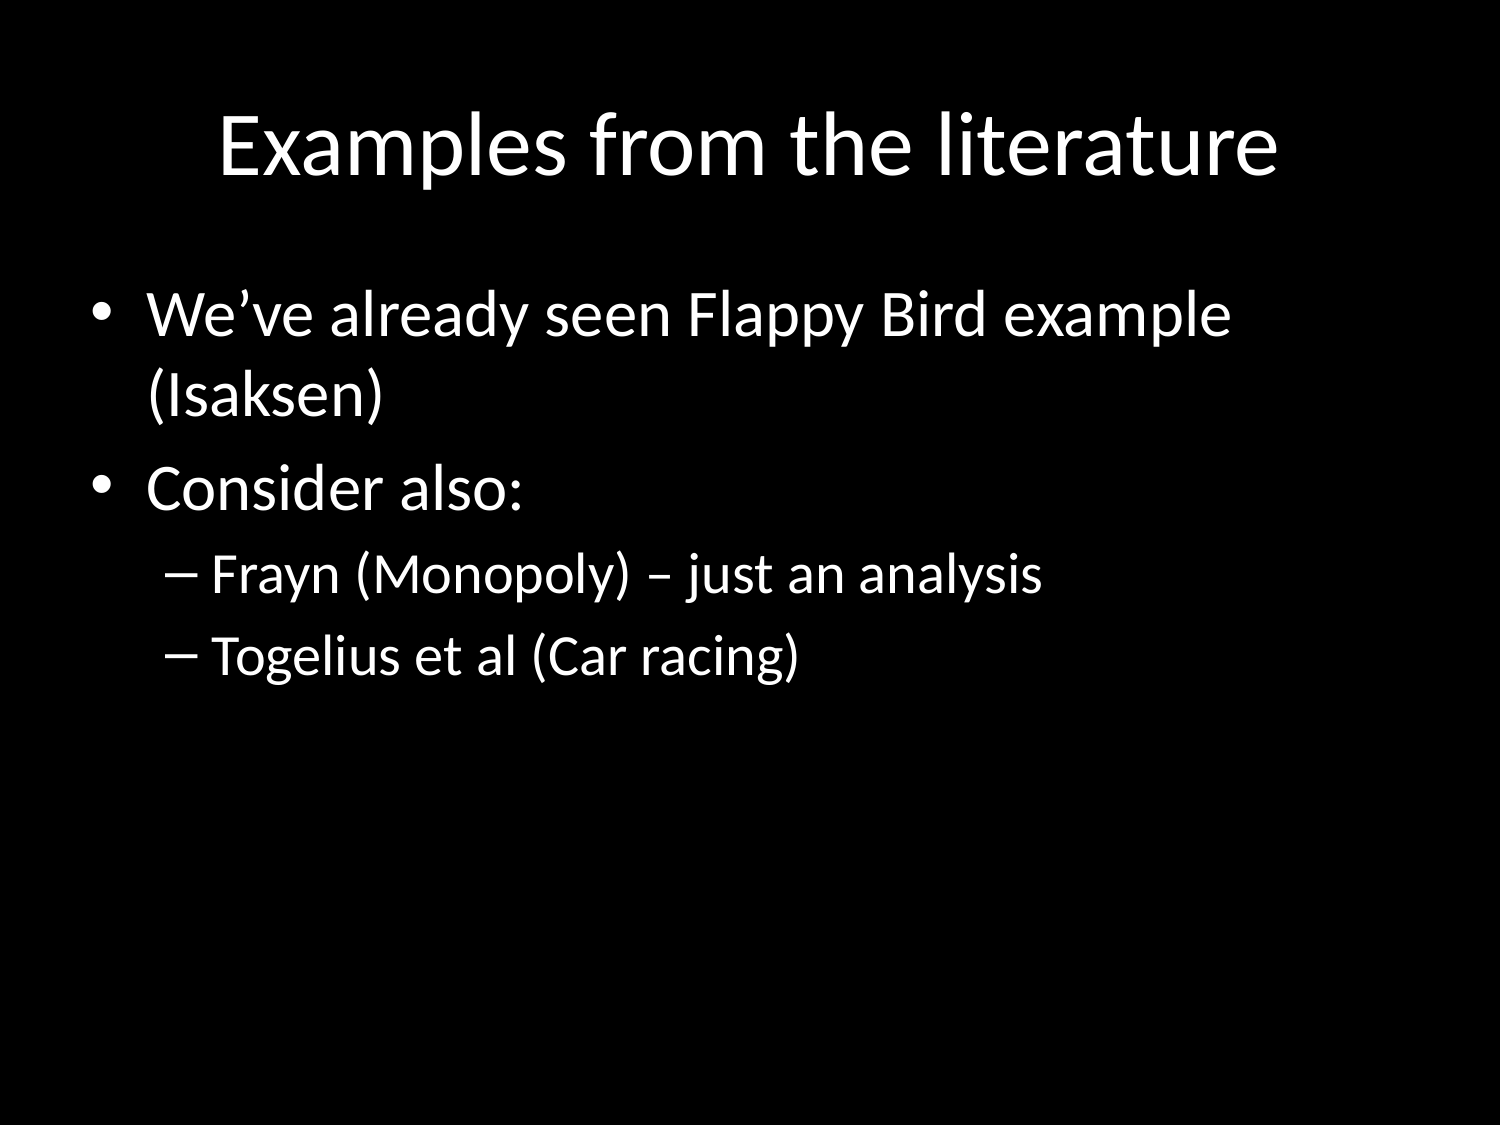

# Examples from the literature
We’ve already seen Flappy Bird example (Isaksen)
Consider also:
Frayn (Monopoly) – just an analysis
Togelius et al (Car racing)